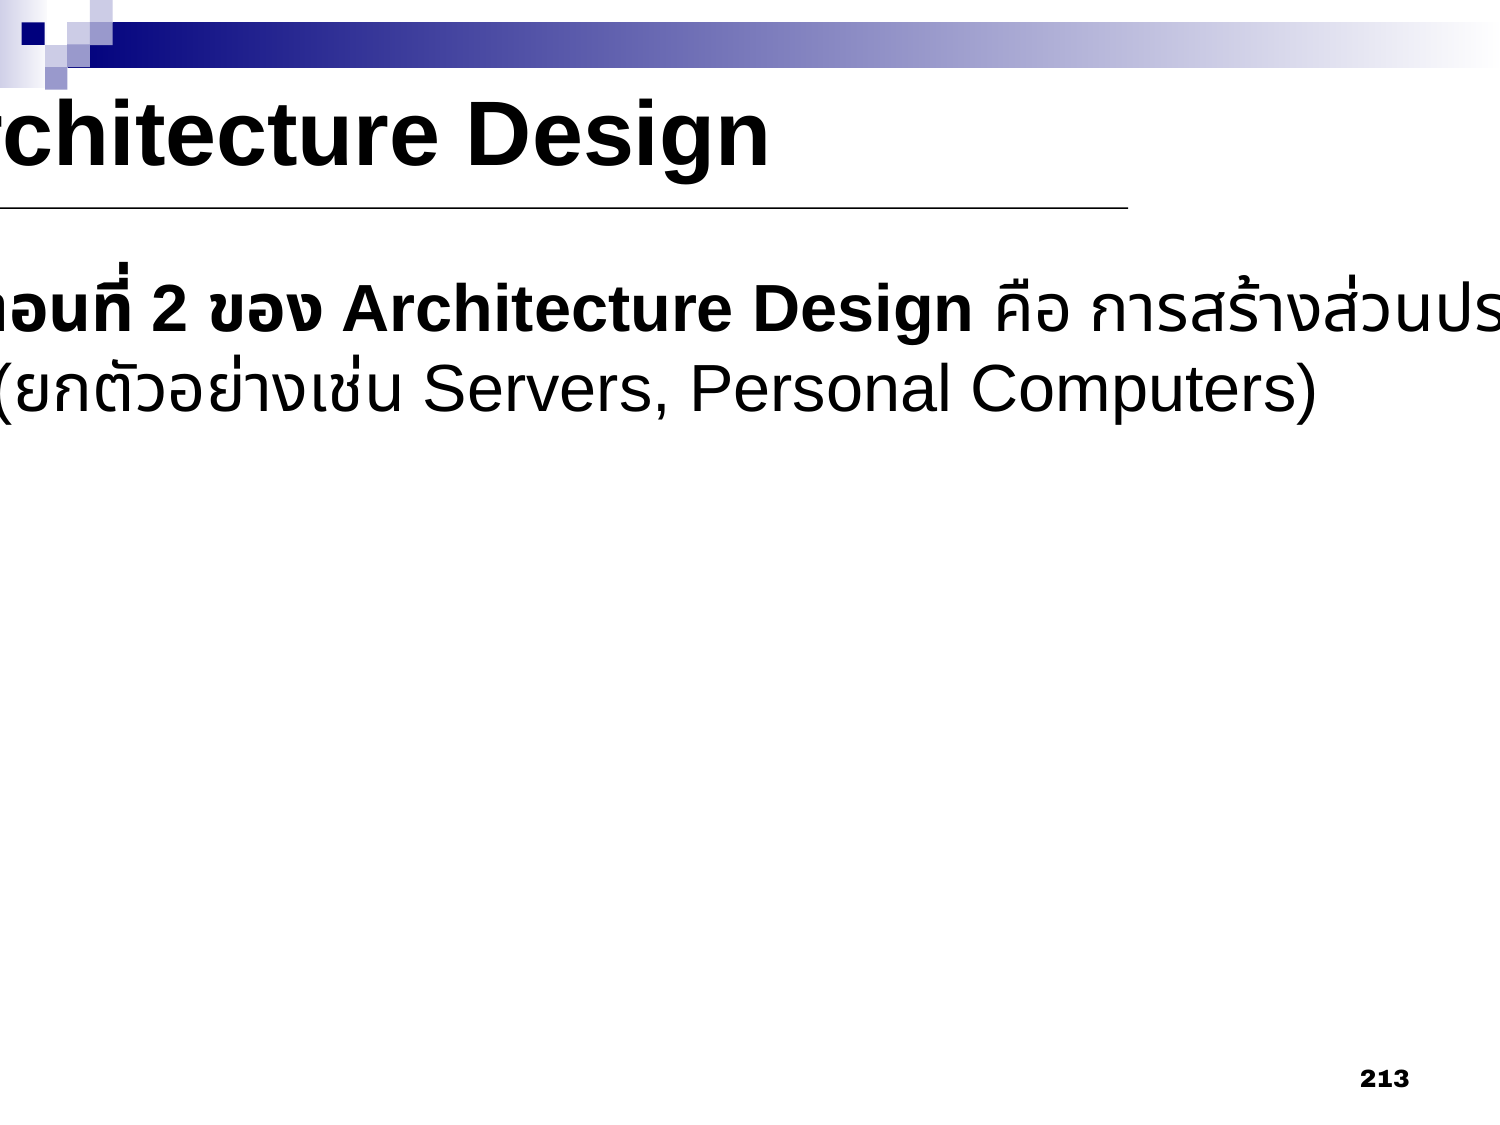

Architecture Design

         ขั้นตอนที่ 2 ของ Architecture Design คือ การสร้างส่วนประกอบหลัก
ของระบบ (ยกตัวอย่างเช่น Servers, Personal Computers)
213